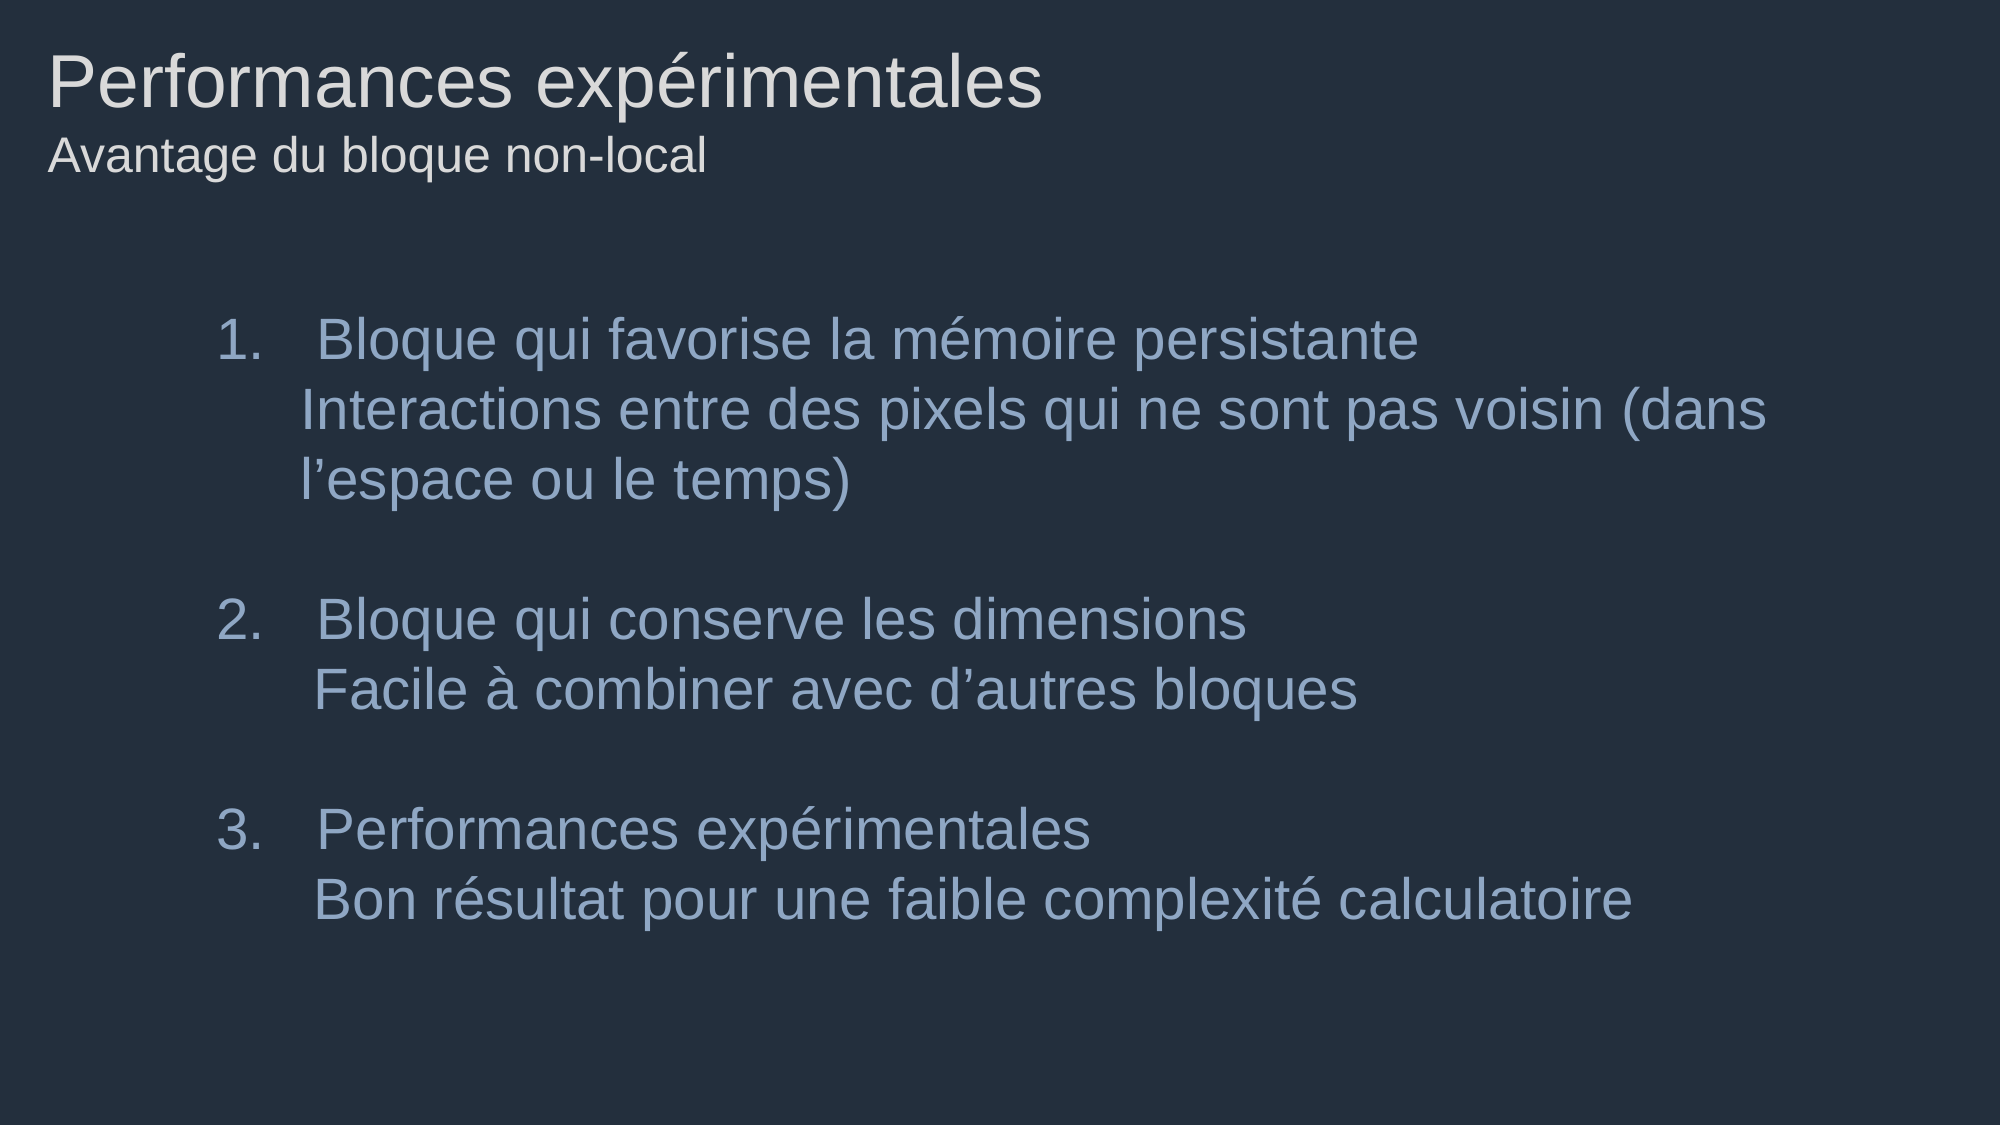

Performances expérimentales
Avantage du bloque non-local

 Bloque qui favorise la mémoire persistante                           Interactions entre des pixels qui ne sont pas voisin (dans l’espace ou le temps)

 Bloque qui conserve les dimensions
      Facile à combiner avec d’autres bloques

 Performances expérimentales
      Bon résultat pour une faible complexité calculatoire